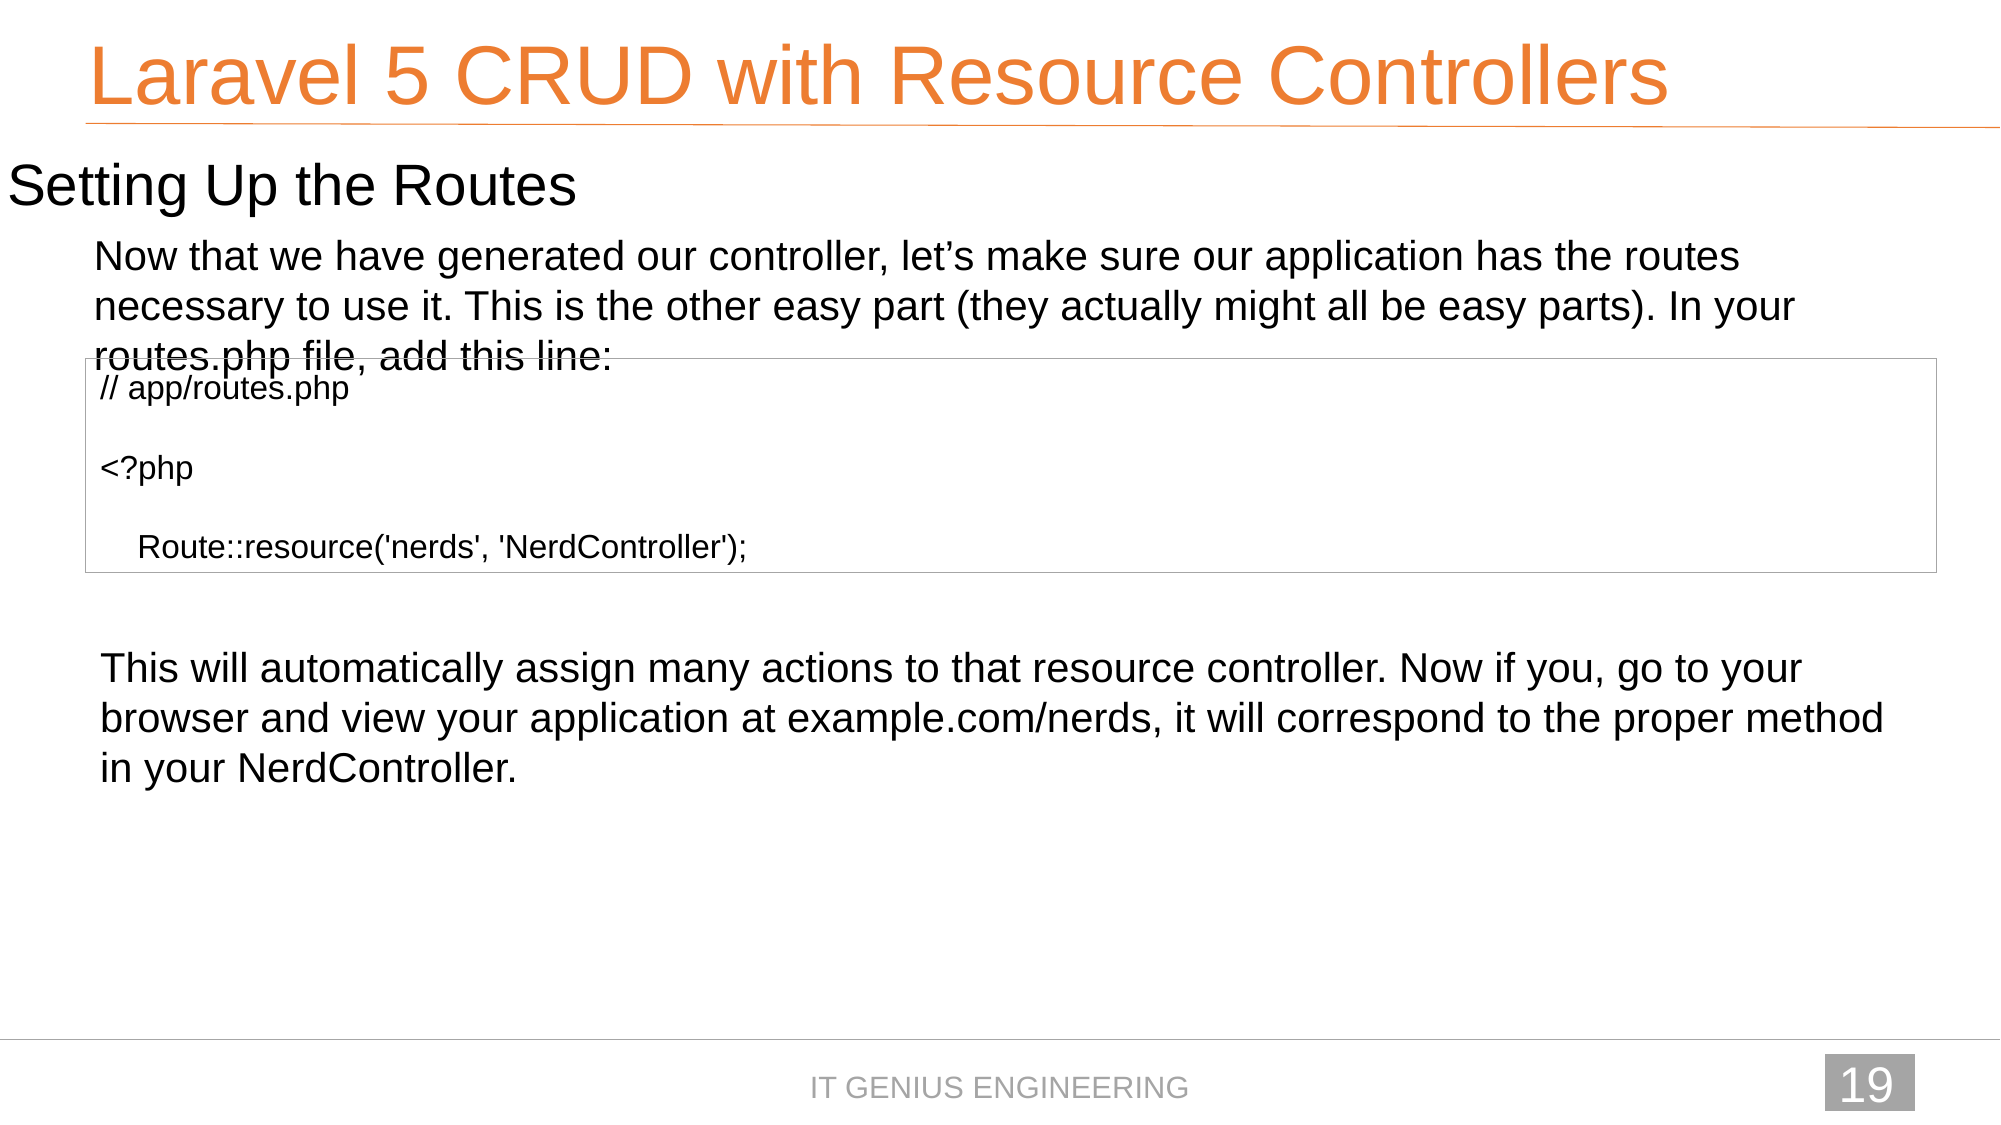

Laravel 5 CRUD with Resource Controllers
Setting Up the Routes
Now that we have generated our controller, let’s make sure our application has the routes necessary to use it. This is the other easy part (they actually might all be easy parts). In your routes.php file, add this line:
// app/routes.php

<?php

    Route::resource('nerds', 'NerdController');
This will automatically assign many actions to that resource controller. Now if you, go to your browser and view your application at example.com/nerds, it will correspond to the proper method in your NerdController.
193
IT GENIUS ENGINEERING